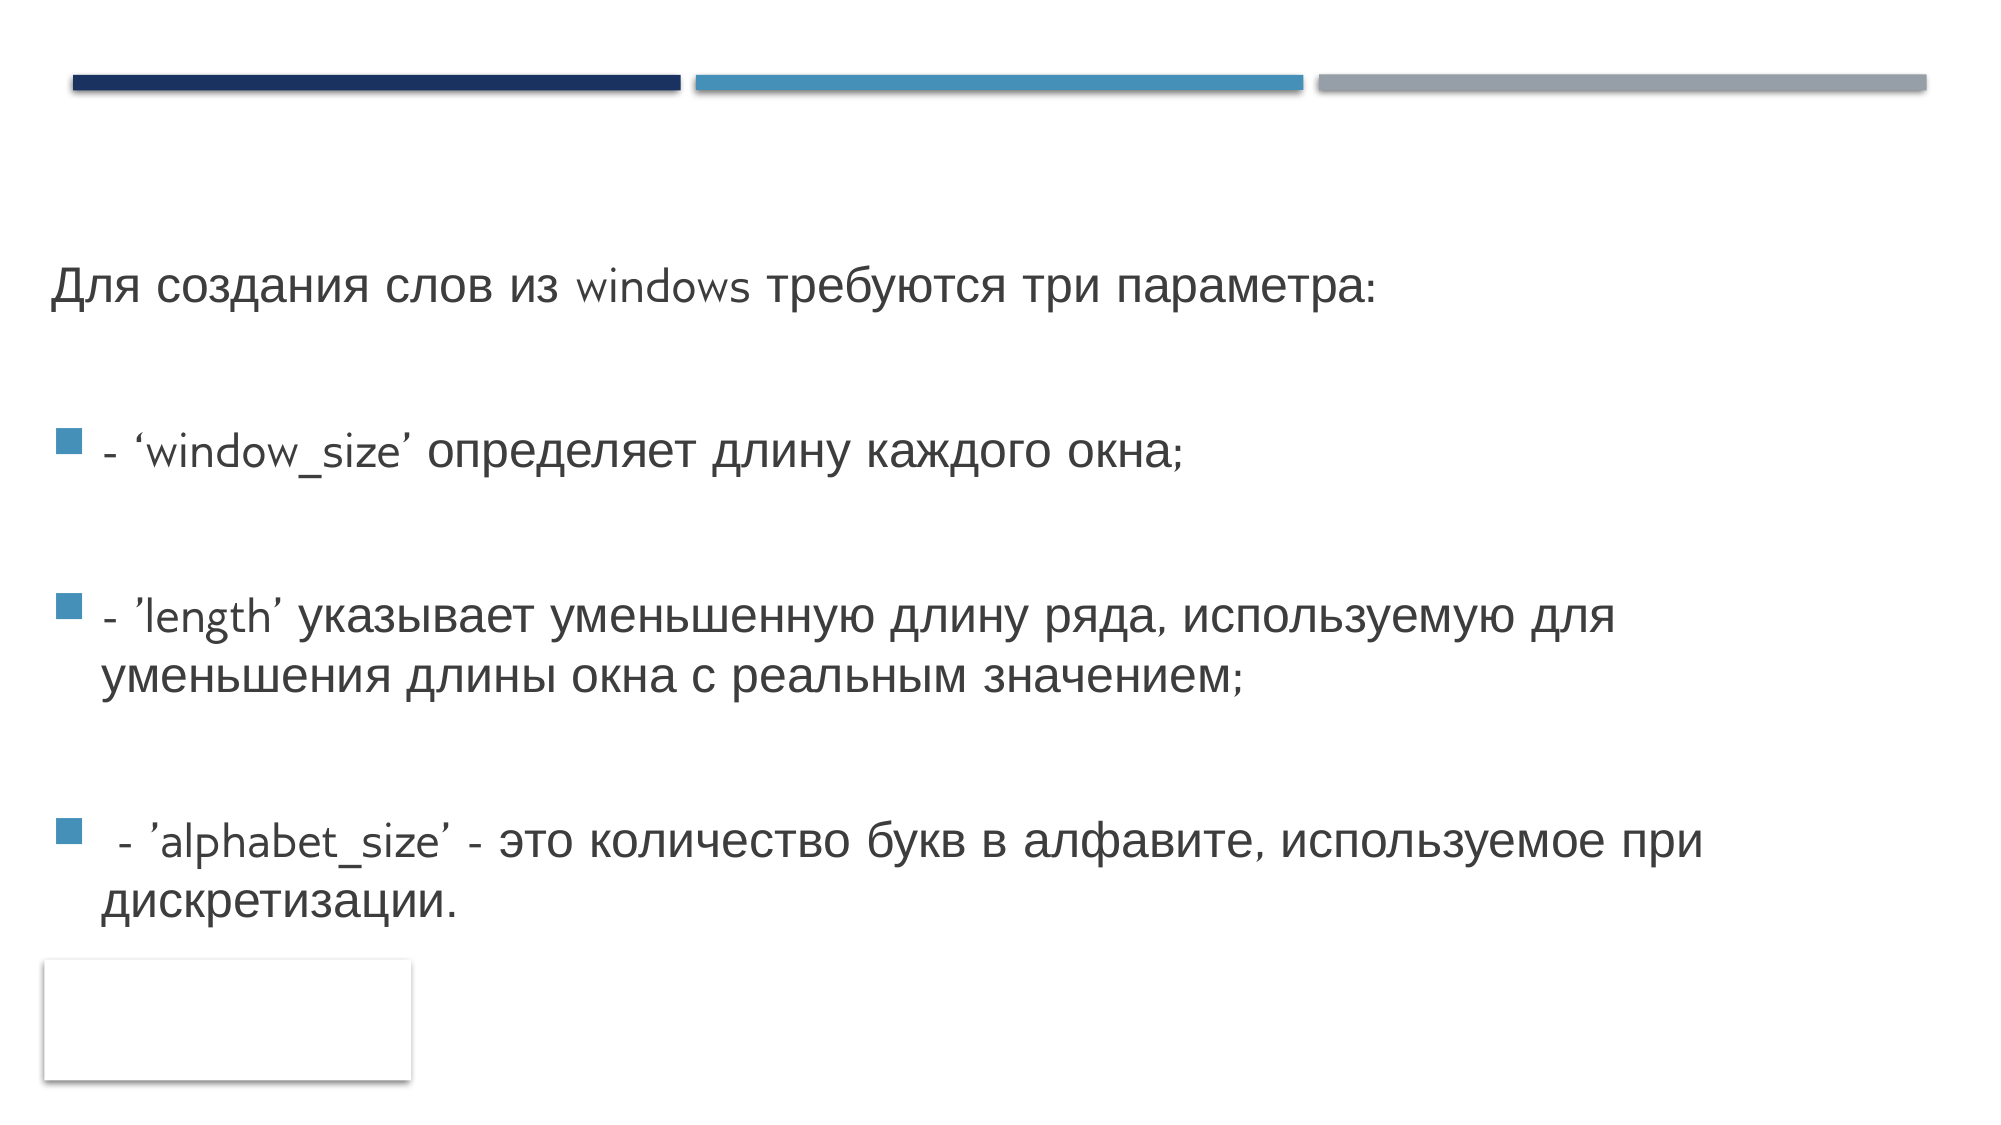

Для создания слов из windows требуются три параметра:

- ‘window_size’ определяет длину каждого окна;

- ’length’ указывает уменьшенную длину ряда, используемую для уменьшения длины окна с реальным значением;

 - ’alphabet_size’ - это количество букв в алфавите, используемое при дискретизации.